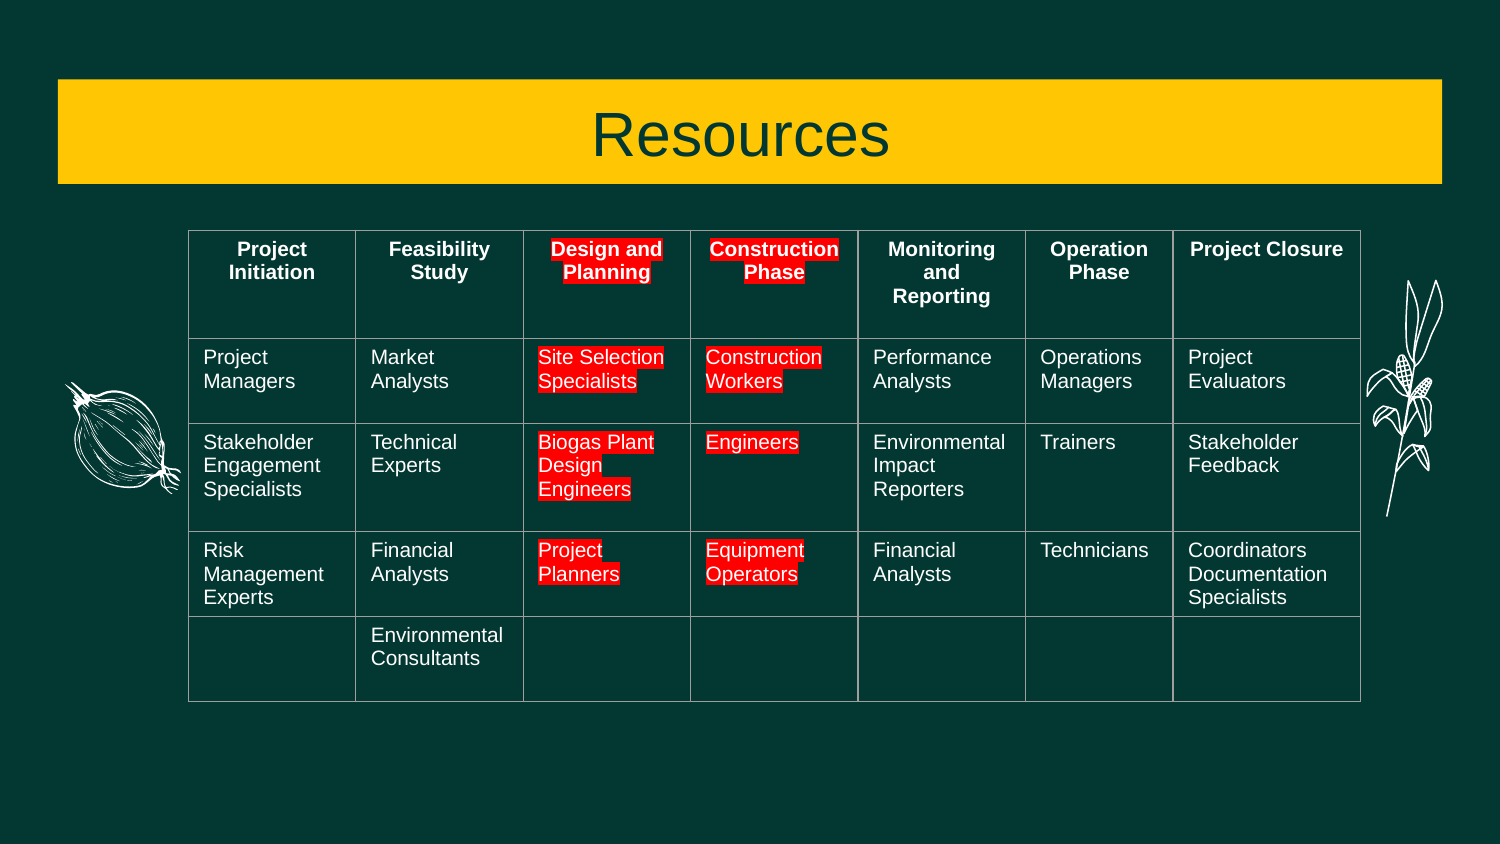

# Resources
| Project Initiation | Feasibility Study | Design and Planning | Construction Phase | Monitoring and Reporting | Operation Phase | Project Closure |
| --- | --- | --- | --- | --- | --- | --- |
| Project Managers | Market Analysts | Site Selection Specialists | Construction Workers | Performance Analysts | Operations Managers | Project Evaluators |
| Stakeholder Engagement Specialists | Technical Experts | Biogas Plant Design Engineers | Engineers | Environmental Impact Reporters | Trainers | Stakeholder Feedback |
| Risk Management Experts | Financial Analysts | Project Planners | Equipment Operators | Financial Analysts | Technicians | Coordinators Documentation Specialists |
|  | Environmental Consultants |  |  |  |  |  |